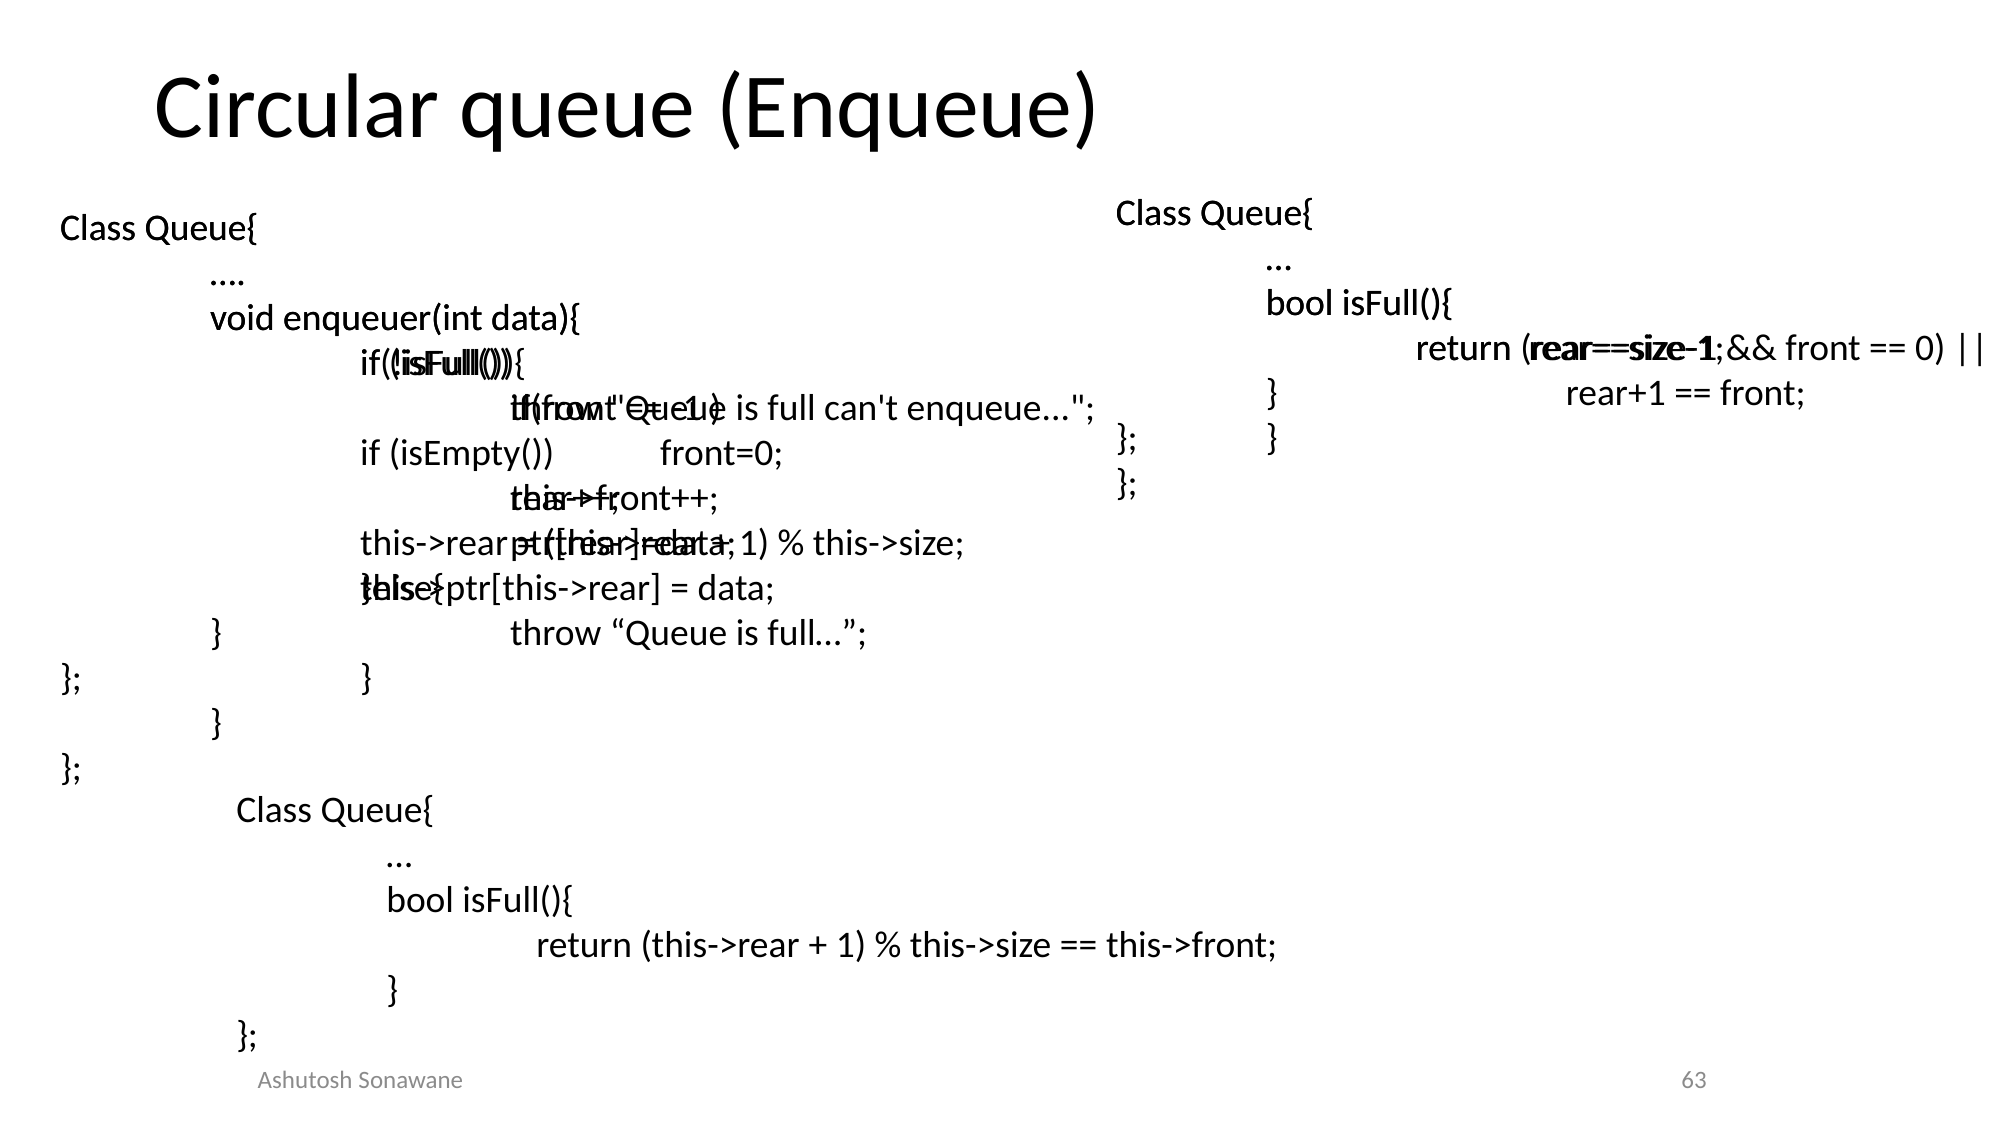

# Circular queue (Enqueue)
Class Queue{
	…
	bool isFull(){
		return  rear==size-1;
	}
};
Class Queue{
	…
	bool isFull(){
		return (rear==size-1 && front == 0) ||
			rear+1 == front;
	}
};
Class Queue{
	….
	void enqueuer(int data){
		if(!isFull()){
			if(front == -1 )
				front=0;
			rear++;
			ptr[rear]=data;
		}else{
			throw “Queue is full…”;
		}
	}
};
Class Queue{
	….
	void enqueuer(int data){
		if (isFull())
       			throw "Queue is full can't enqueue...";
if (isEmpty())
			this->front++;
		this->rear = (this->rear + 1) % this->size;
		this->ptr[this->rear] = data;
	}
};
Class Queue{
	…
	bool isFull(){
		return (this->rear + 1) % this->size == this->front;
	}
};
63
Ashutosh Sonawane